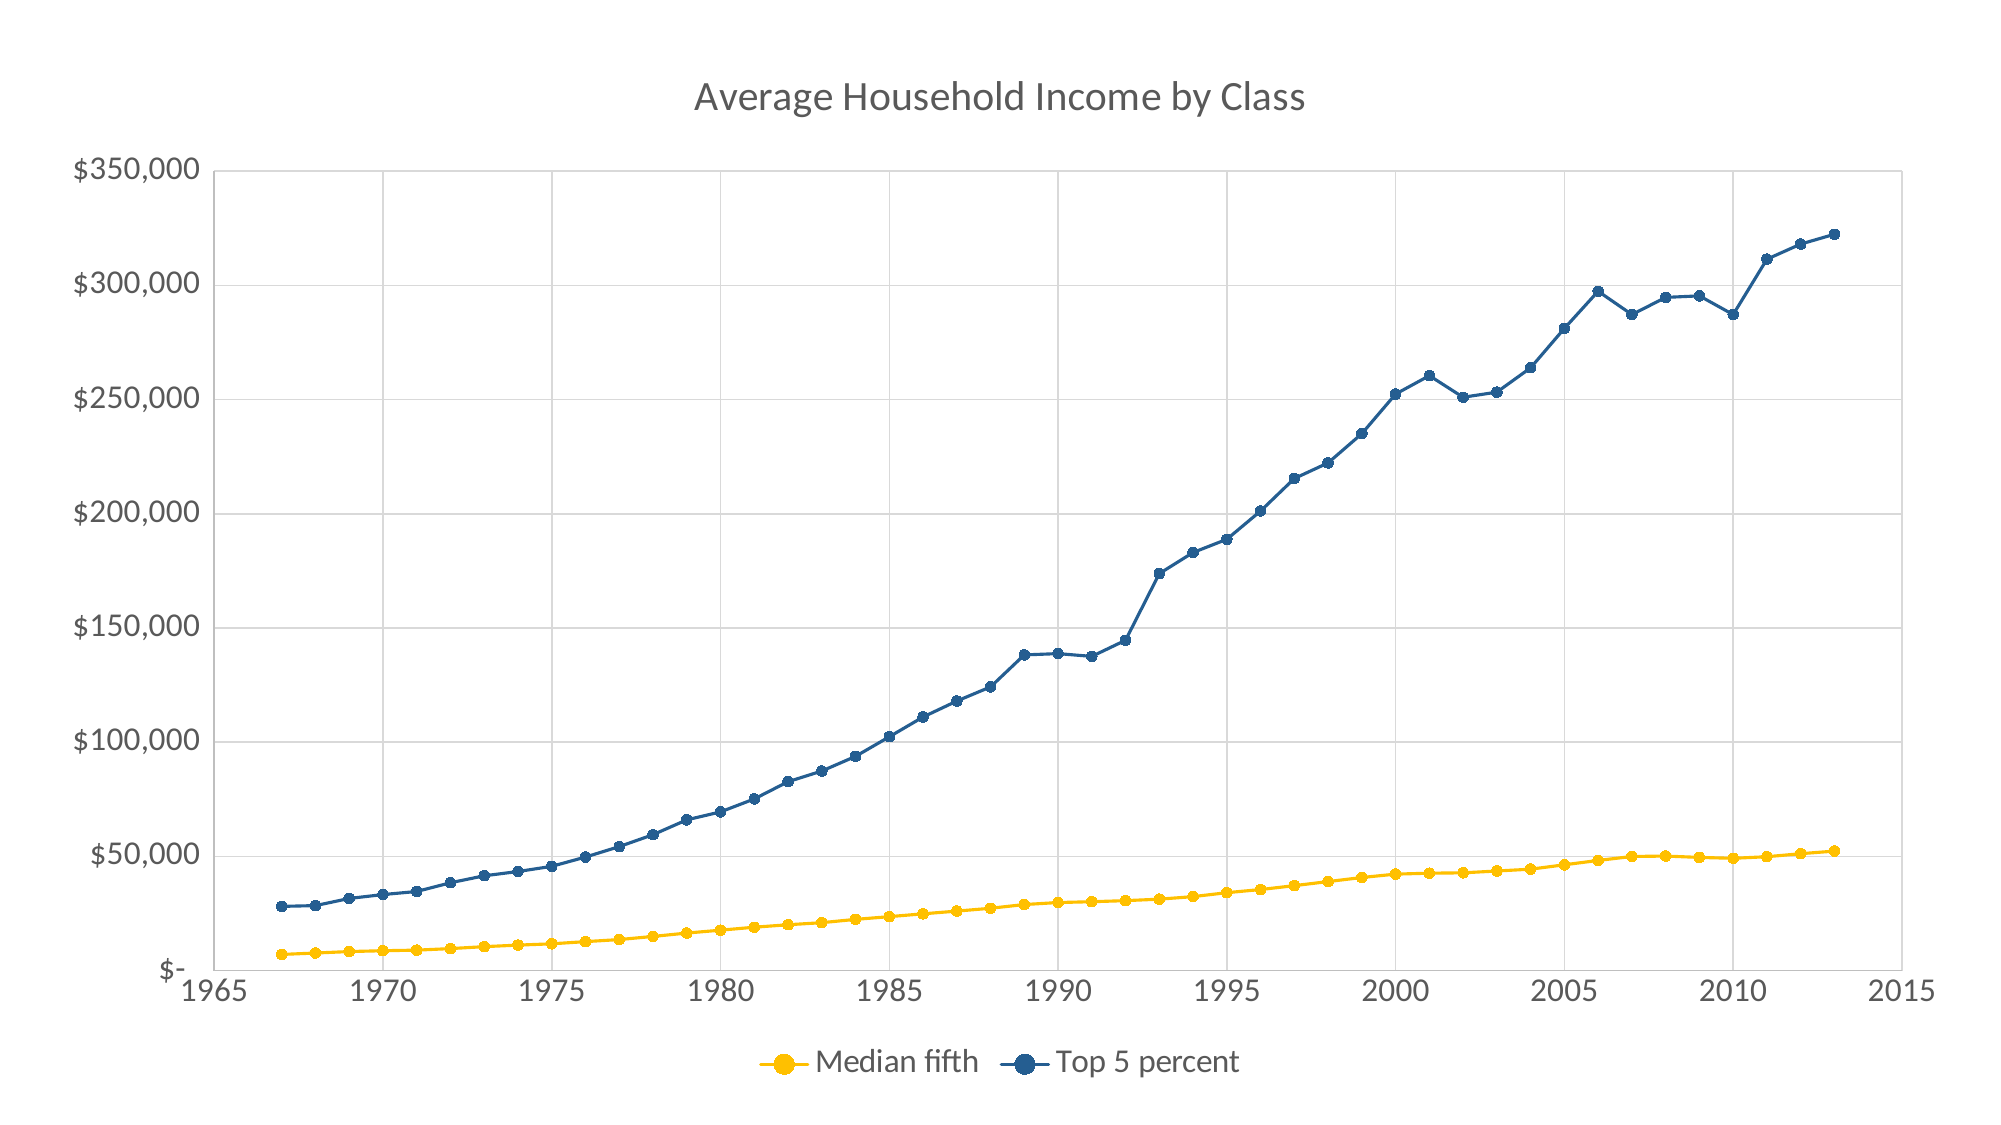

### Chart: Average Household Income by Class

| Category | Median fifth | Top 5 percent |
|---|---|---|